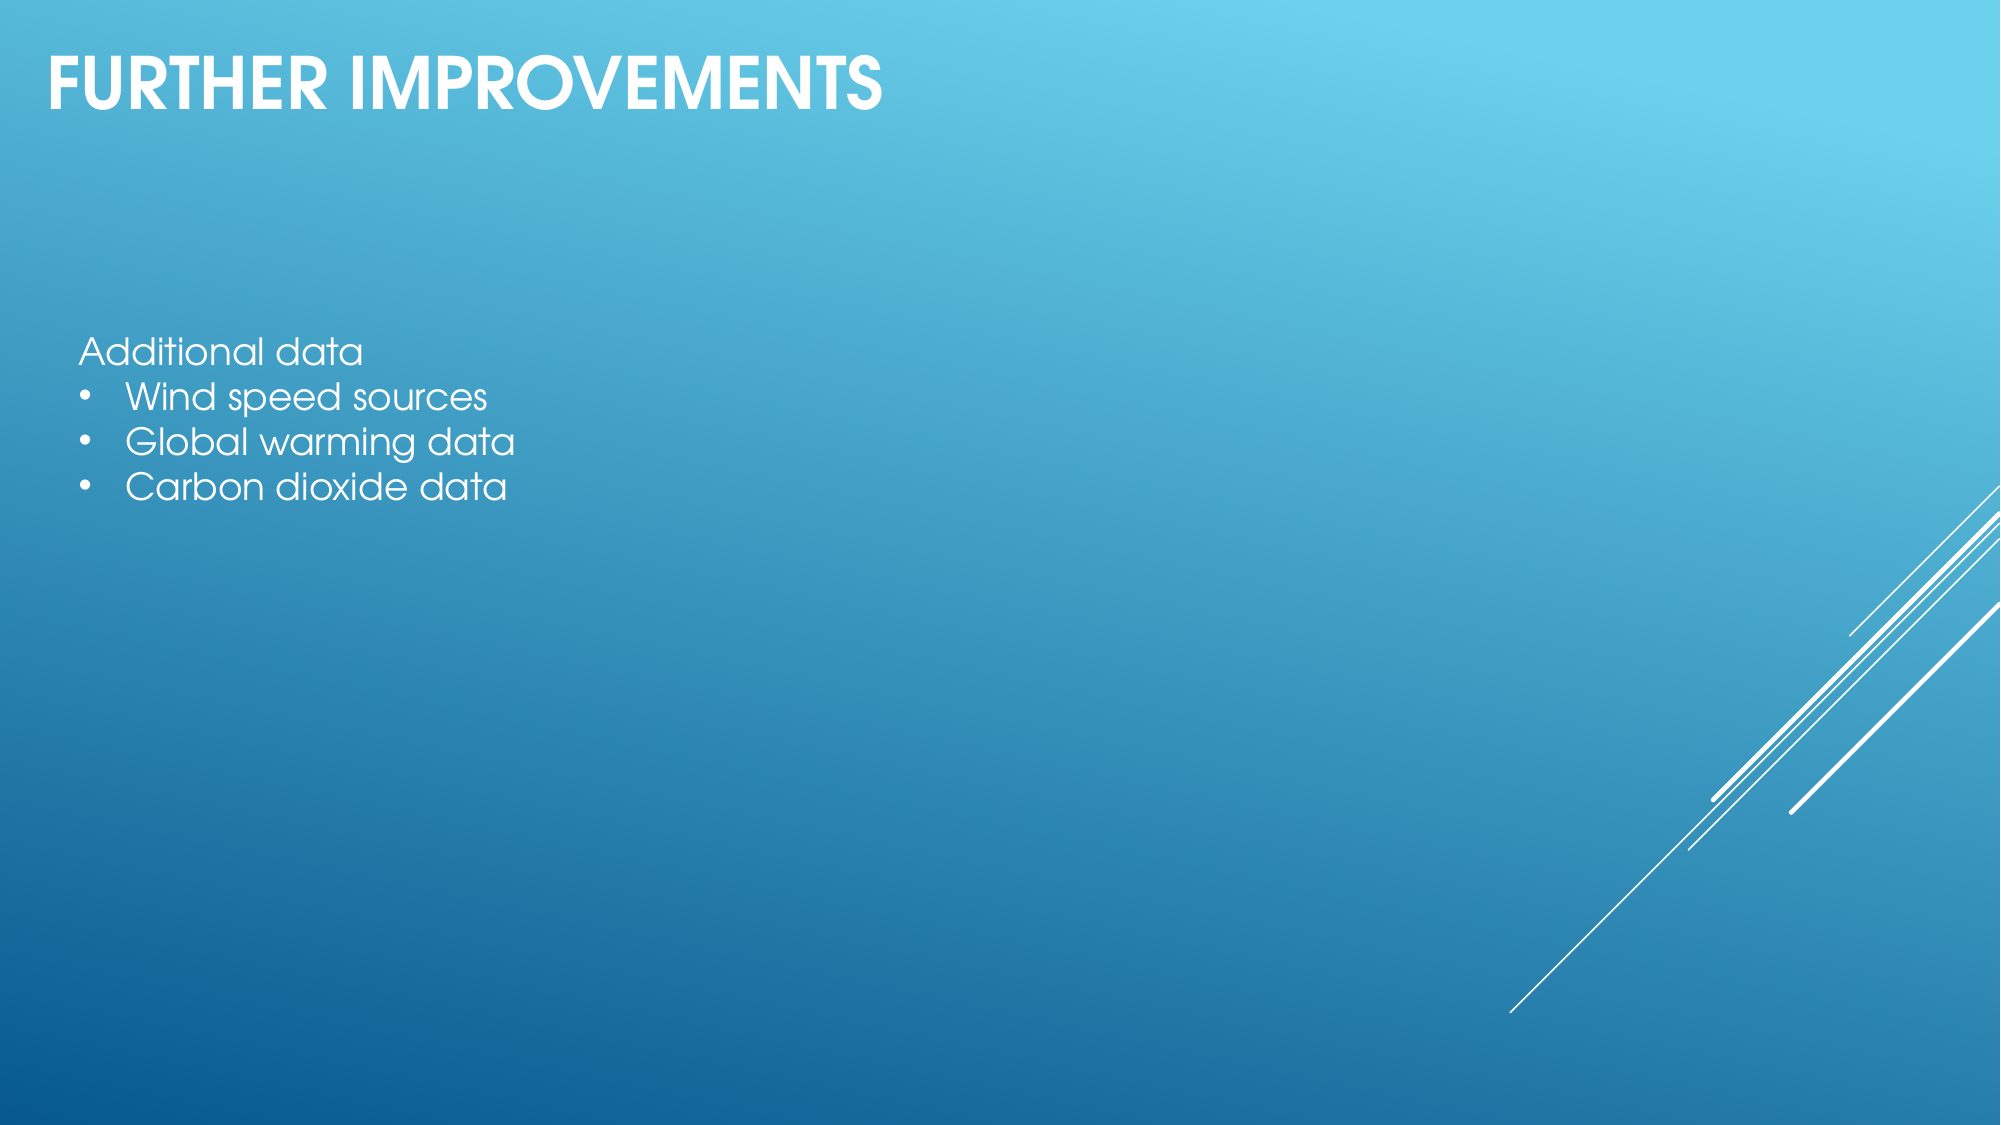

# Further improvements
Additional data
Wind speed sources
Global warming data
Carbon dioxide data